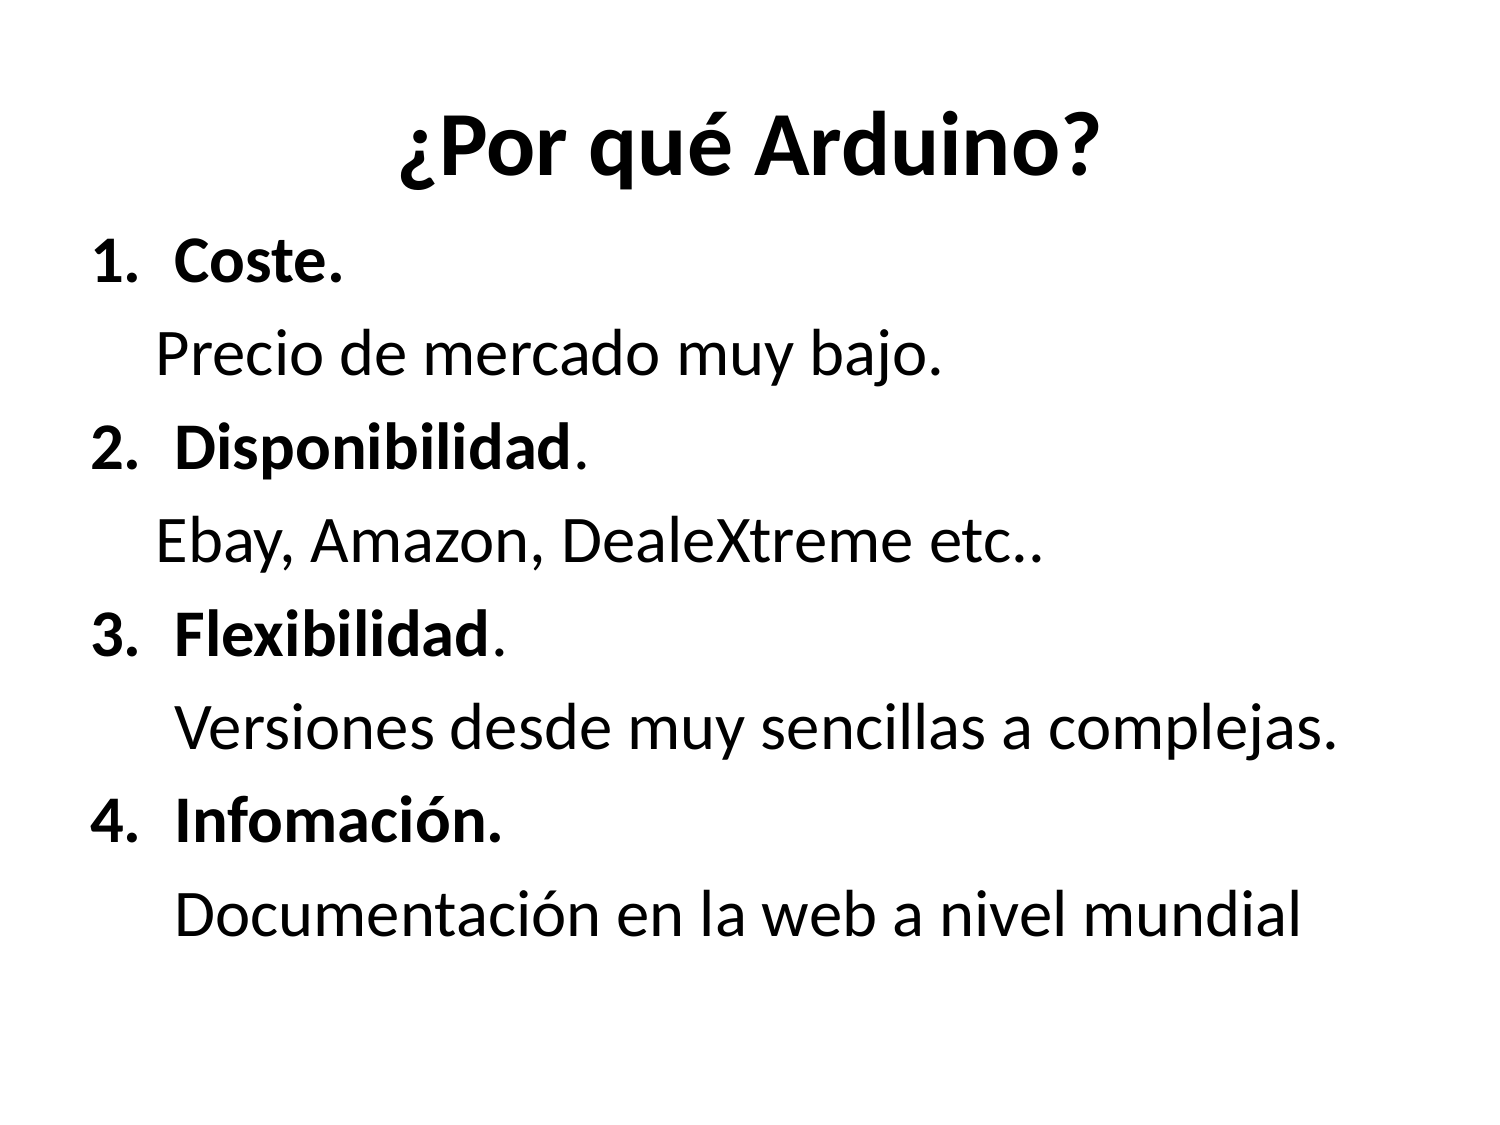

# ¿Por qué Arduino?
Coste.
Precio de mercado muy bajo.
Disponibilidad.
Ebay, Amazon, DealeXtreme etc..
Flexibilidad.
	Versiones desde muy sencillas a complejas.
Infomación.
	Documentación en la web a nivel mundial